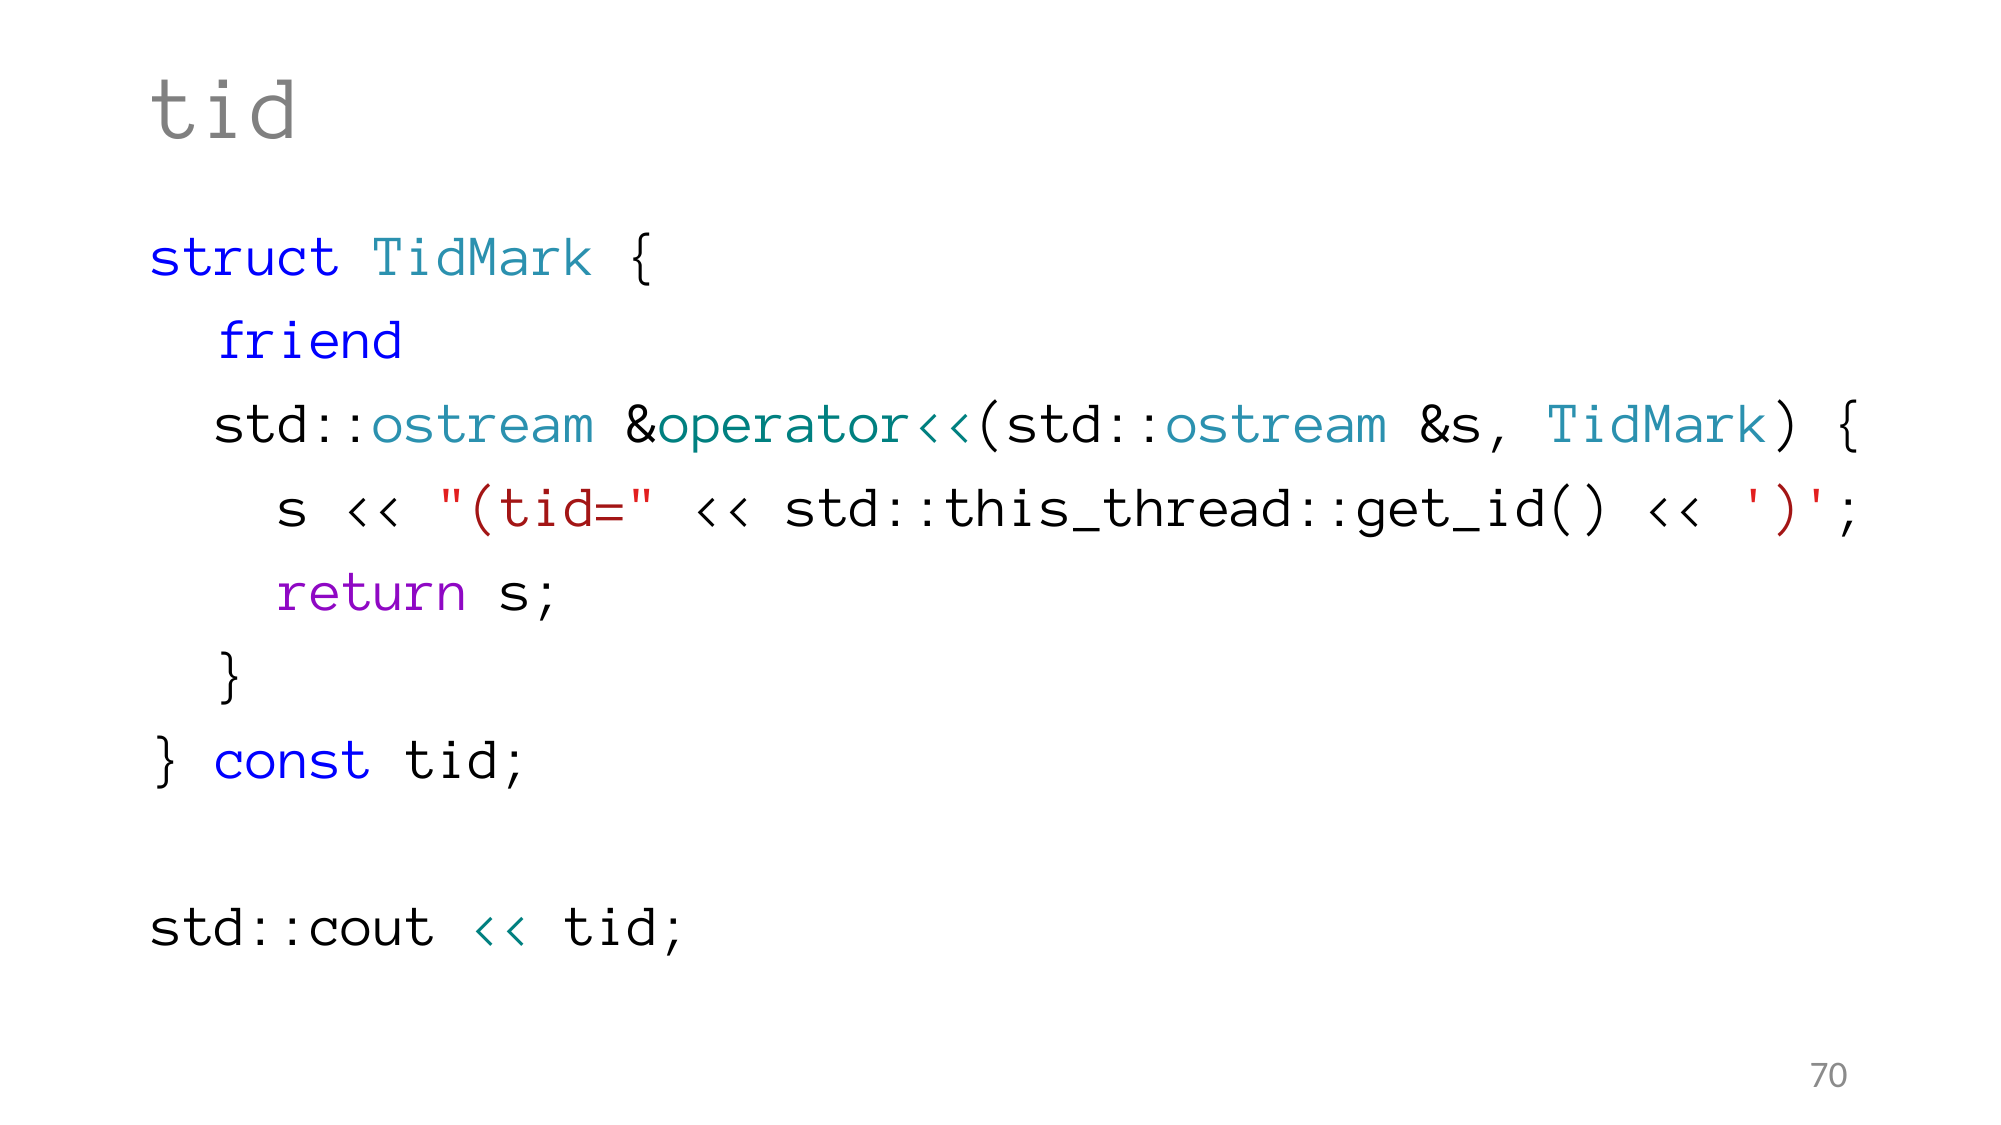

# tid
struct TidMark {
  friend
  std::ostream &operator<<(std::ostream &s, TidMark) {
    s << "(tid=" << std::this_thread::get_id() << ')';
    return s;
  }
} const tid;

std::cout << tid;
70